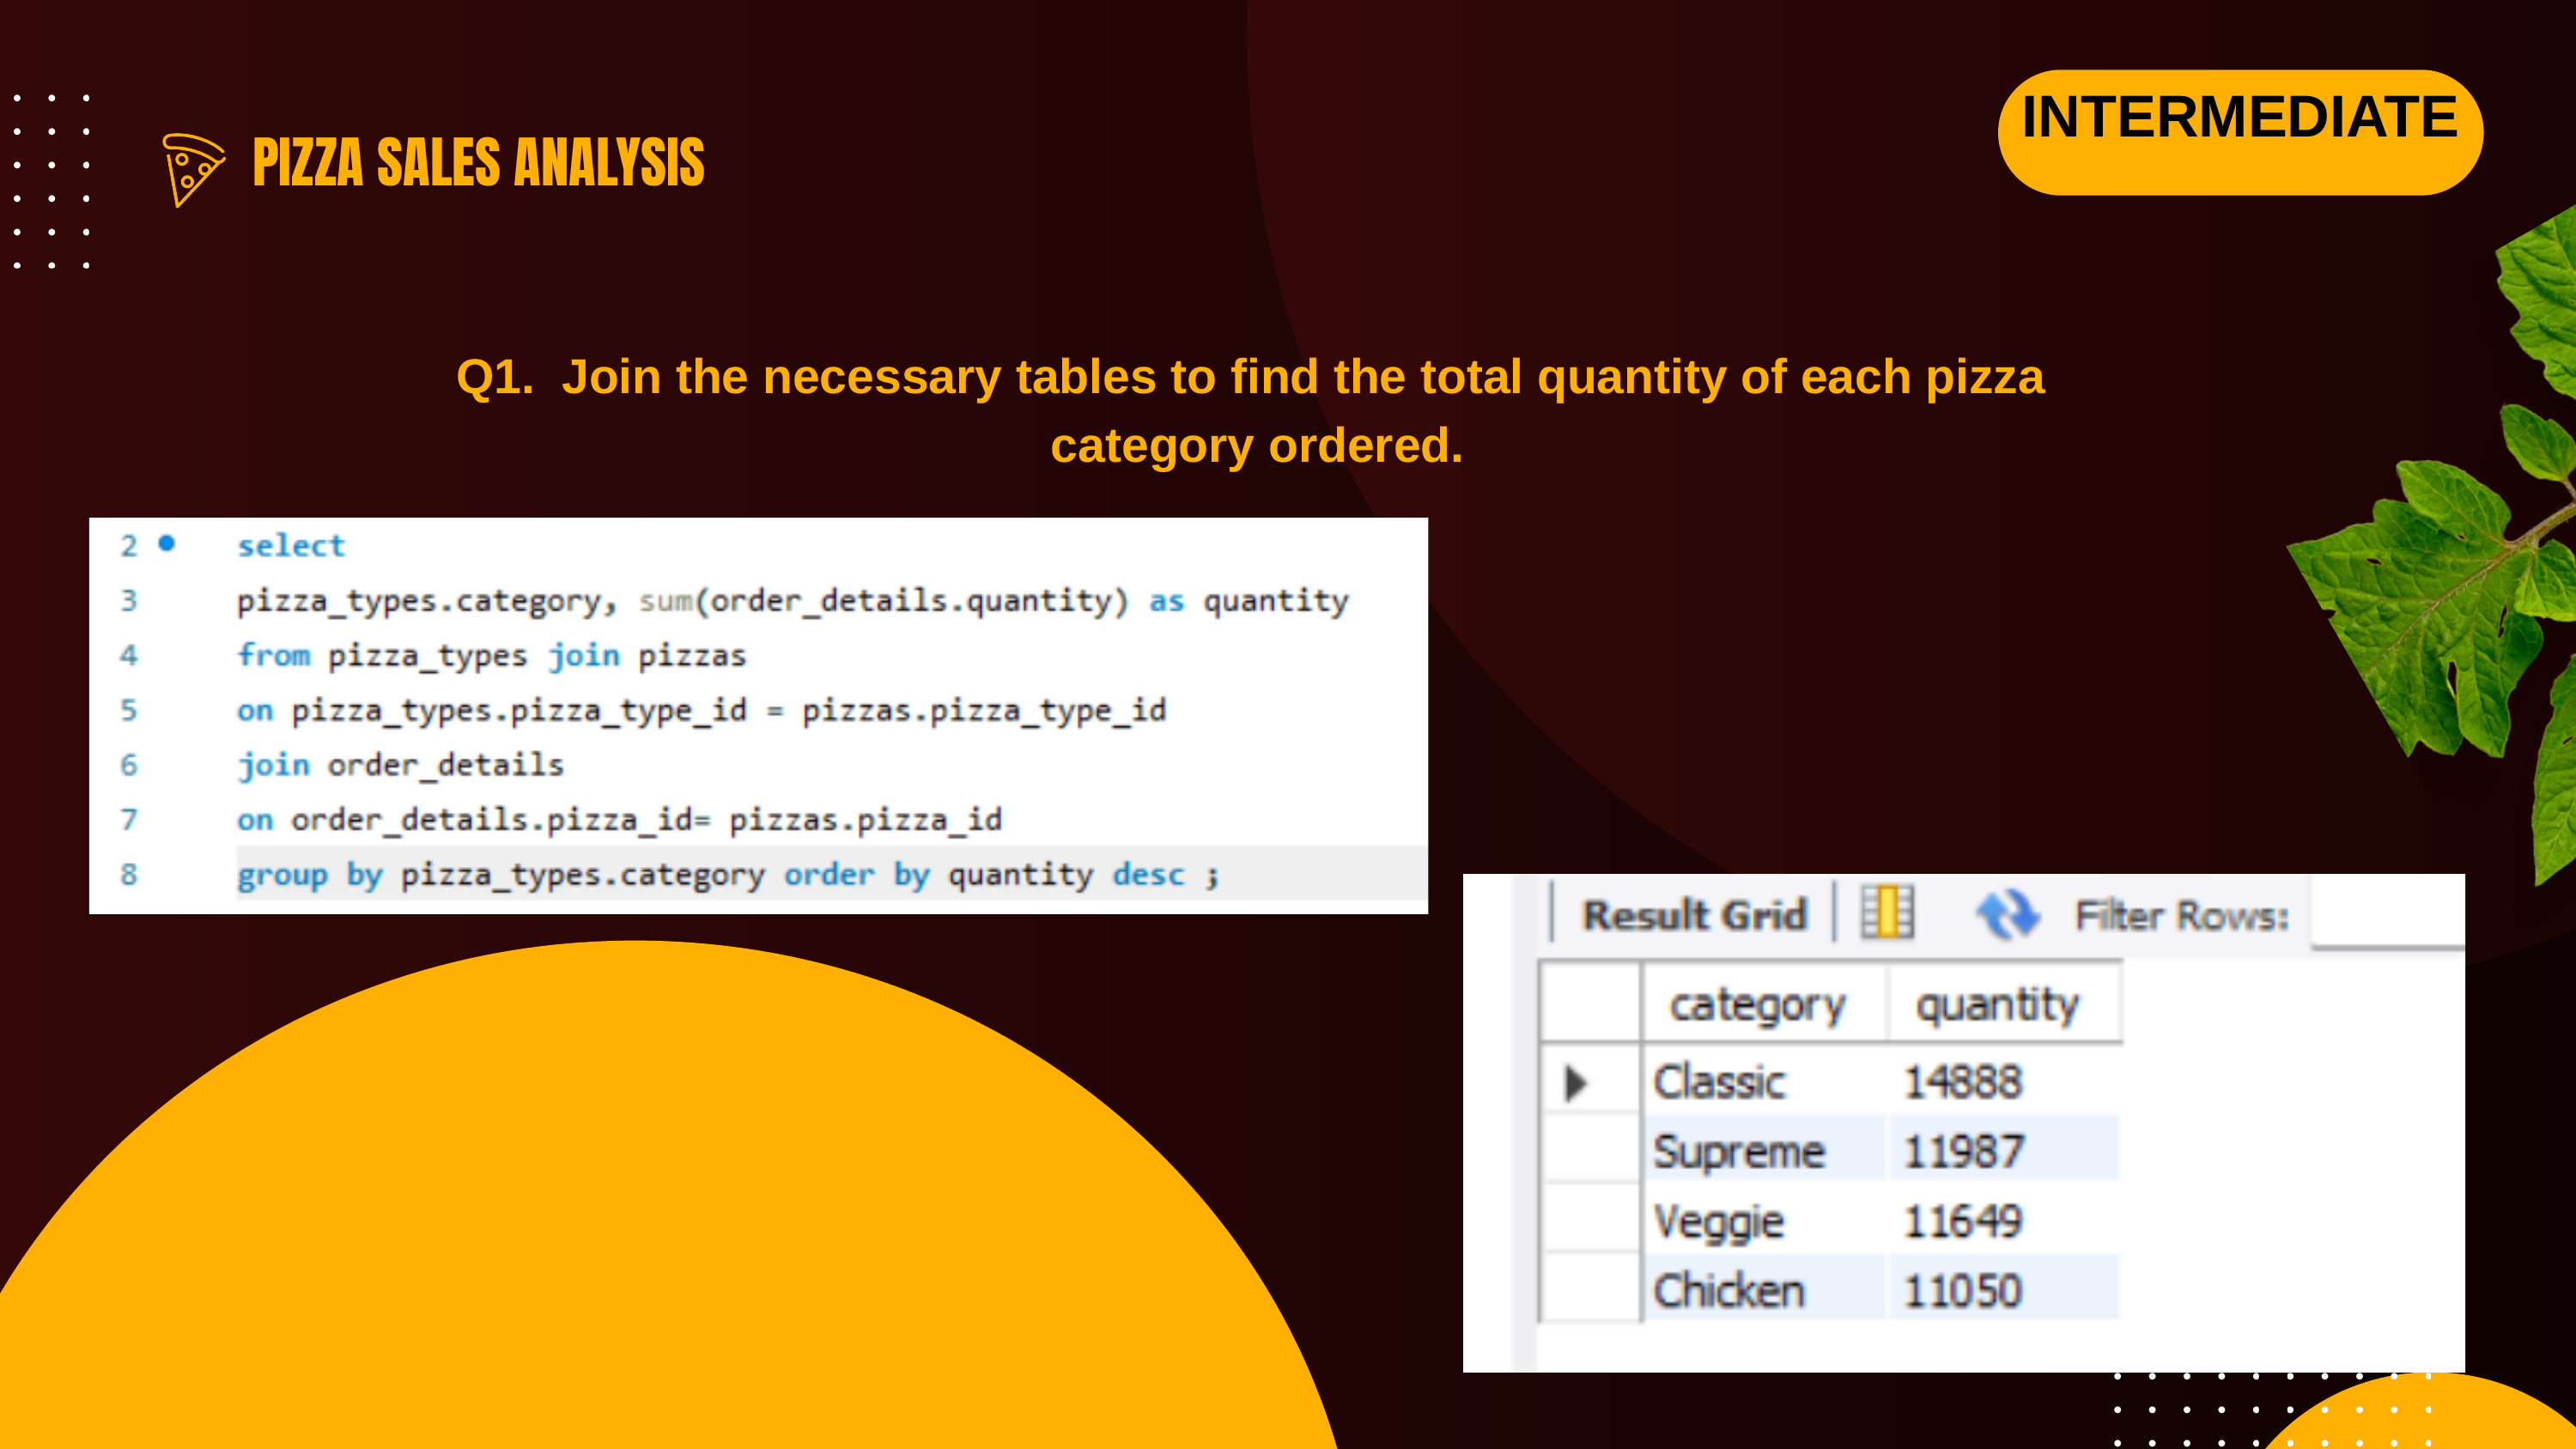

INTERMEDIATE

PIZZA SALES ANALYSIS

Q1.  Join the necessary tables to find the total quantity of each pizza
 category ordered.